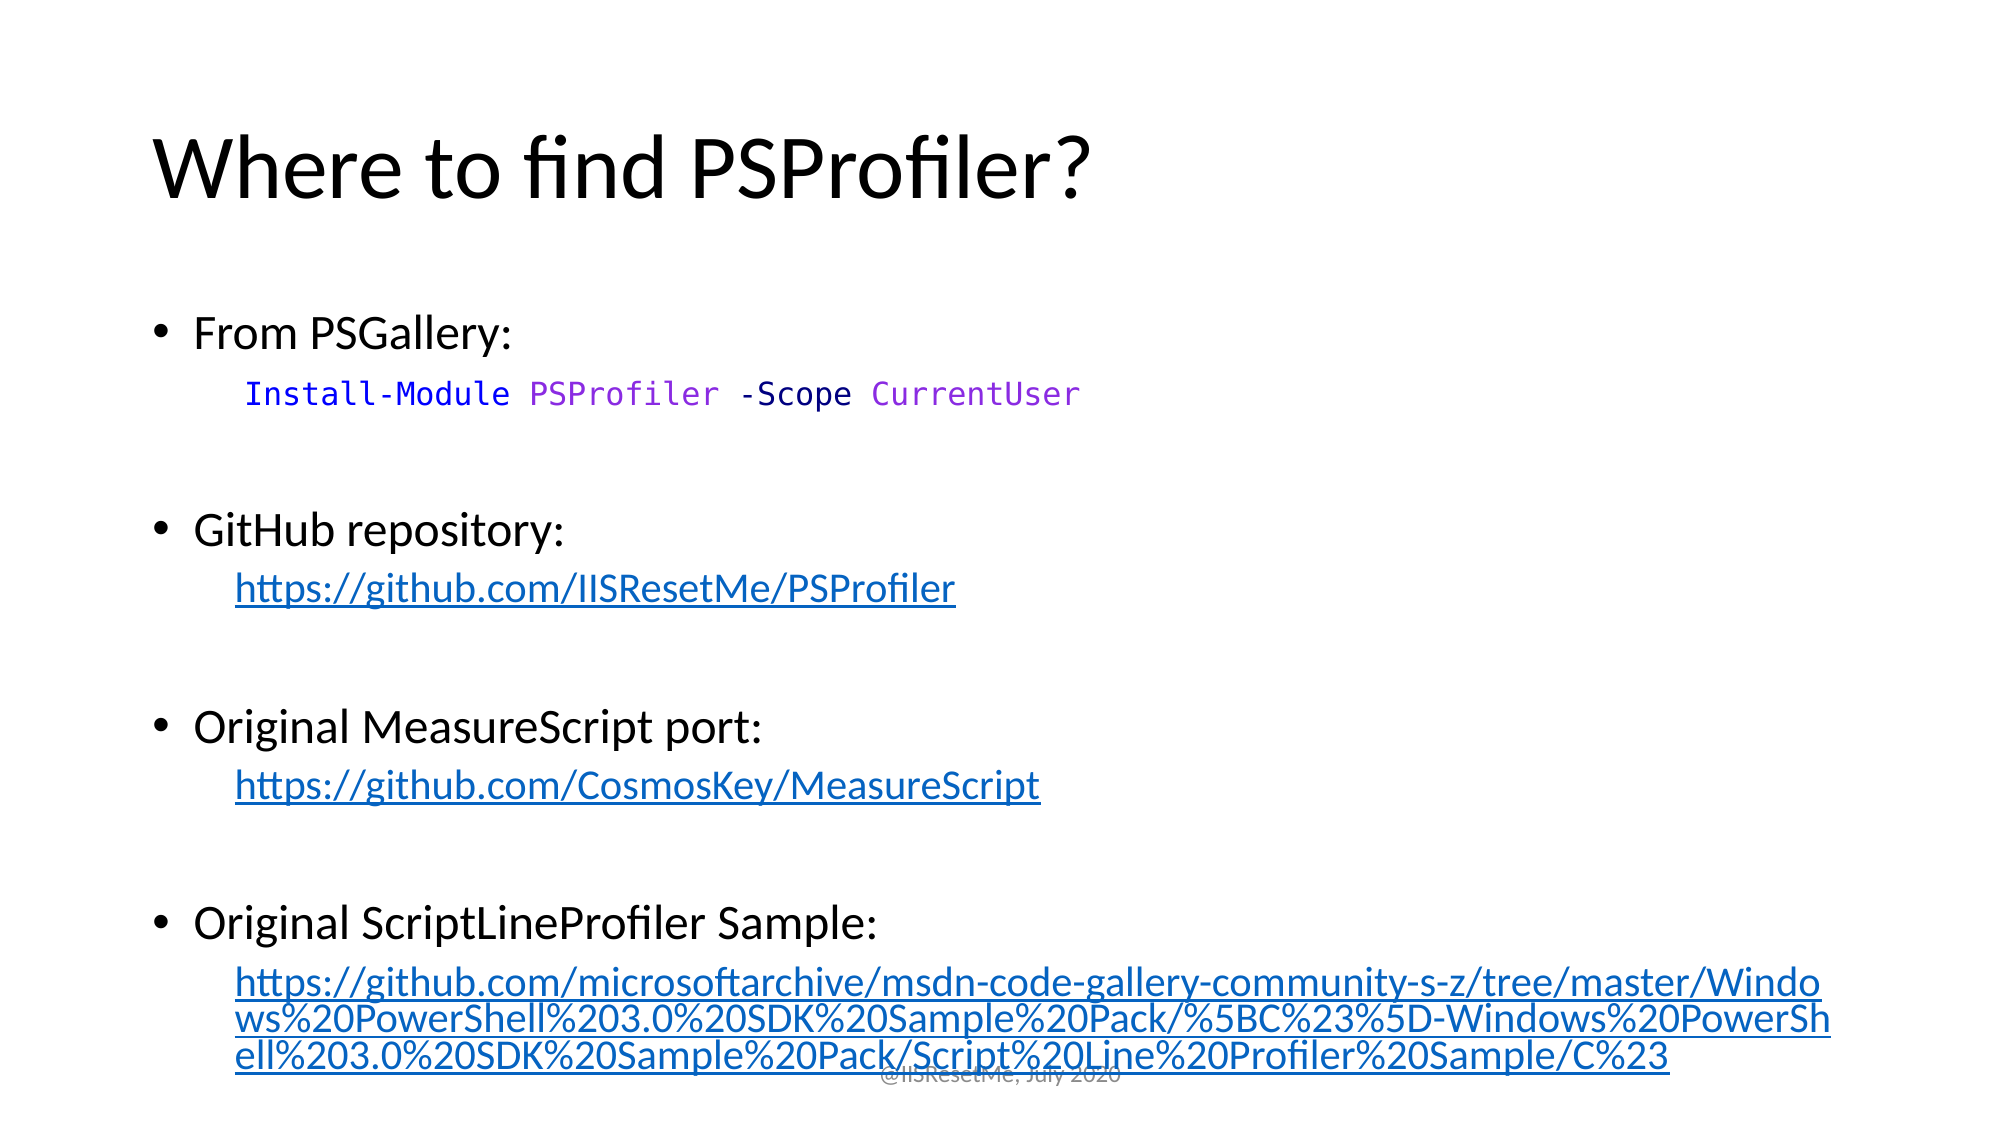

# Where to find PSProfiler?
From PSGallery:
 Install-Module PSProfiler -Scope CurrentUser

GitHub repository:
https://github.com/IISResetMe/PSProfiler

Original MeasureScript port:
https://github.com/CosmosKey/MeasureScript

Original ScriptLineProfiler Sample:
https://github.com/microsoftarchive/msdn-code-gallery-community-s-z/tree/master/Windows%20PowerShell%203.0%20SDK%20Sample%20Pack/%5BC%23%5D-Windows%20PowerShell%203.0%20SDK%20Sample%20Pack/Script%20Line%20Profiler%20Sample/C%23
@IISResetMe, July 2020